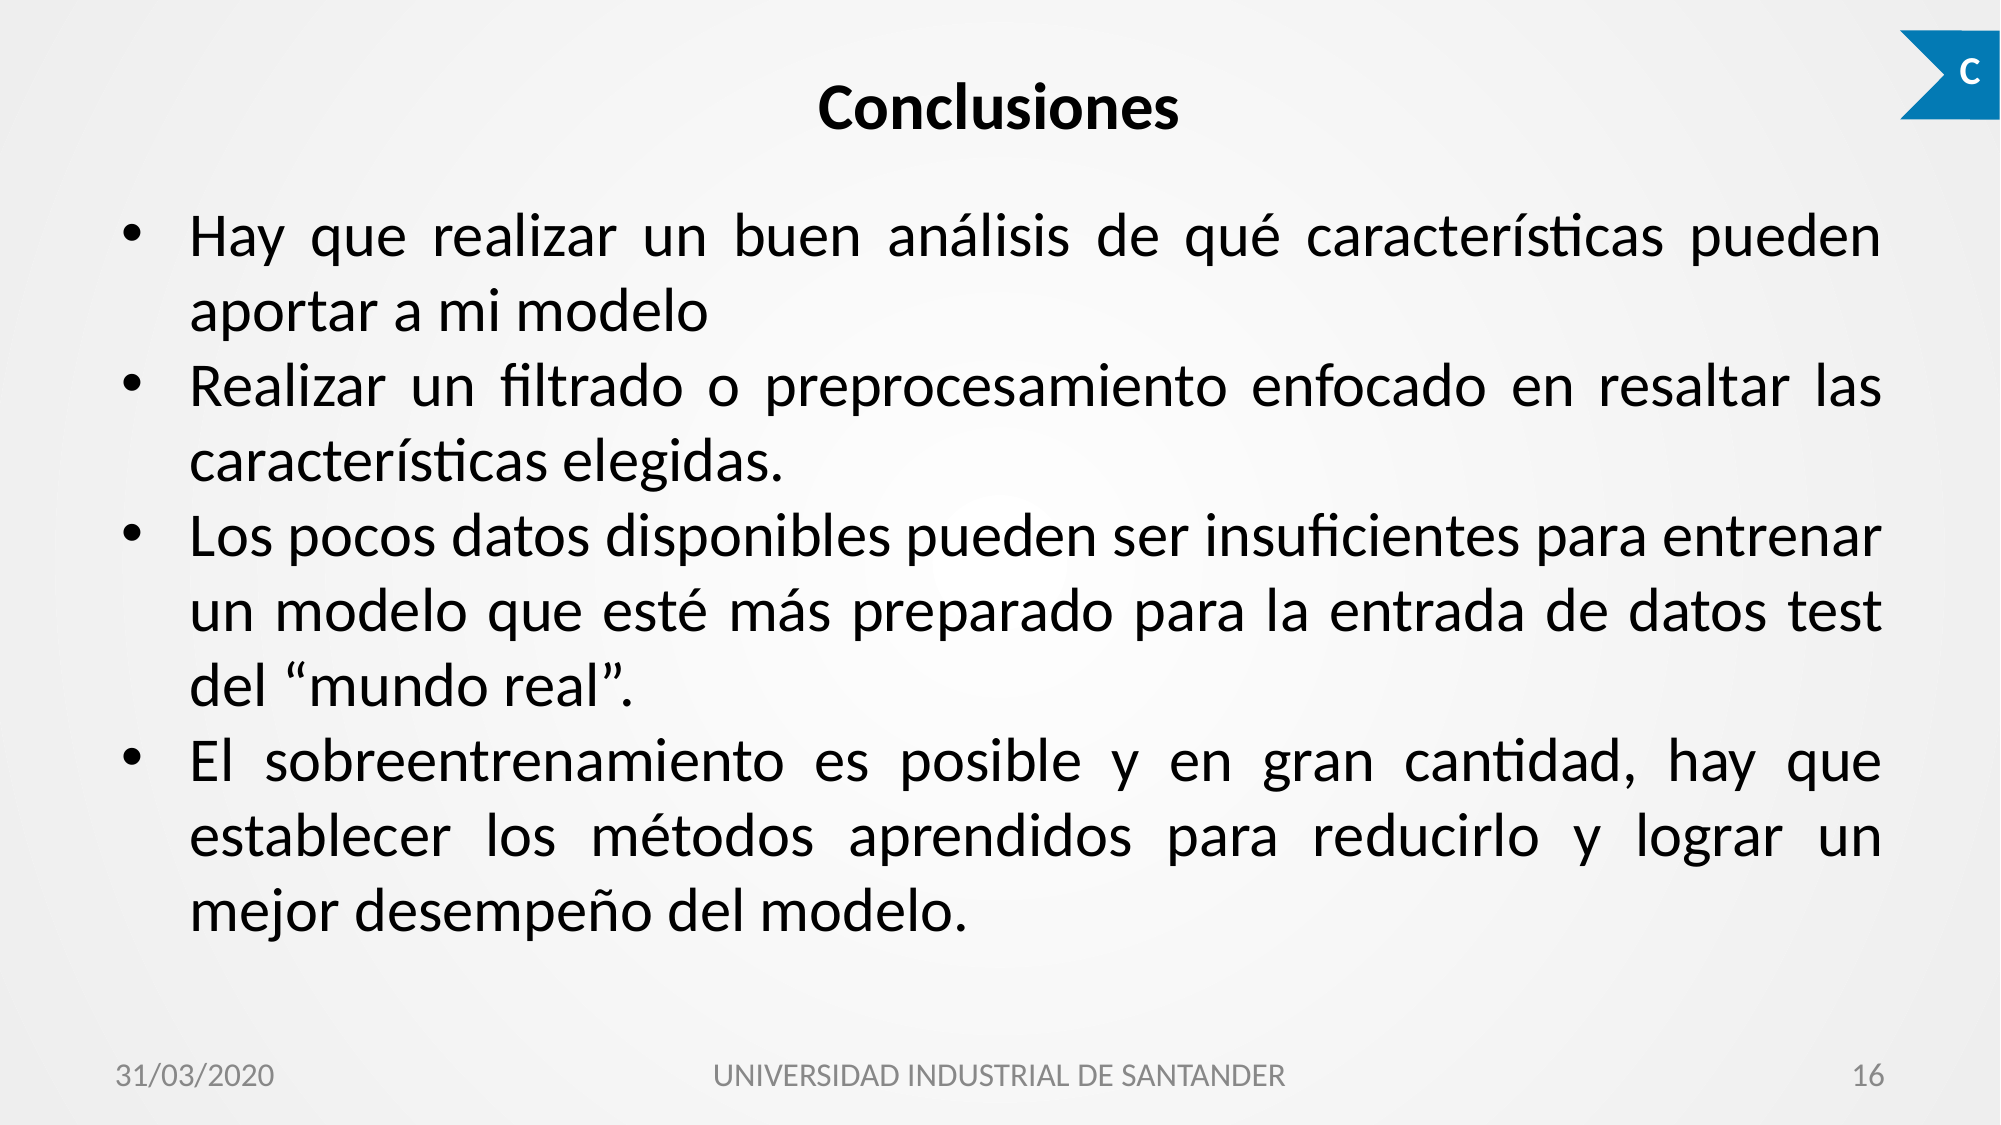

C
# Conclusiones
Hay que realizar un buen análisis de qué características pueden aportar a mi modelo
Realizar un filtrado o preprocesamiento enfocado en resaltar las características elegidas.
Los pocos datos disponibles pueden ser insuficientes para entrenar un modelo que esté más preparado para la entrada de datos test del “mundo real”.
El sobreentrenamiento es posible y en gran cantidad, hay que establecer los métodos aprendidos para reducirlo y lograr un mejor desempeño del modelo.
31/03/2020
UNIVERSIDAD INDUSTRIAL DE SANTANDER
16